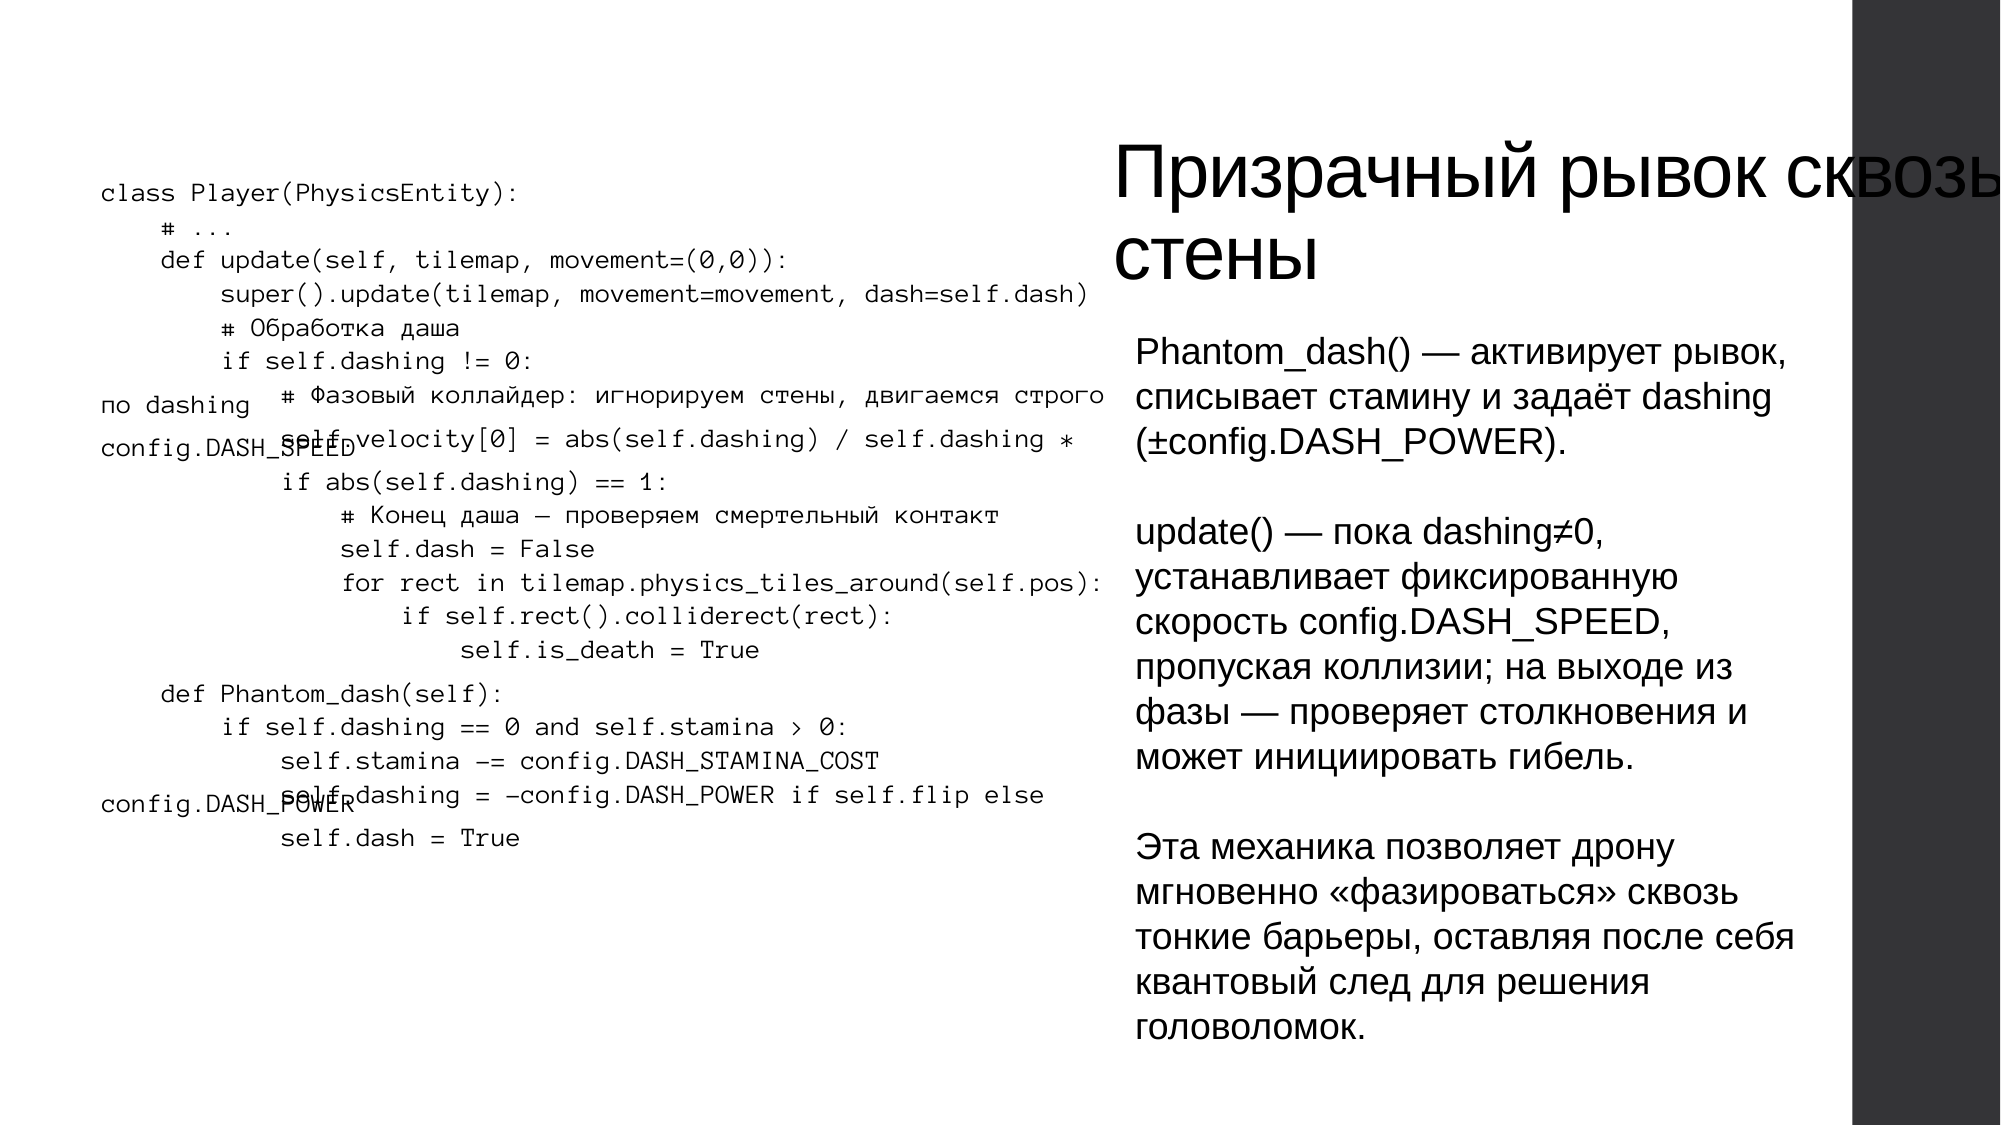

# Призрачный рывок сквозь стены
class Player(PhysicsEntity):
    # ...
    def update(self, tilemap, movement=(0,0)):
        super().update(tilemap, movement=movement, dash=self.dash)
        # Обработка даша
        if self.dashing != 0:
            # Фазовый коллайдер: игнорируем стены, двигаемся строго по dashing
            self.velocity[0] = abs(self.dashing) / self.dashing * config.DASH_SPEED
            if abs(self.dashing) == 1:
                # Конец даша — проверяем смертельный контакт
                self.dash = False
                for rect in tilemap.physics_tiles_around(self.pos):
                    if self.rect().colliderect(rect):
                        self.is_death = True
    def Phantom_dash(self):
        if self.dashing == 0 and self.stamina > 0:
            self.stamina -= config.DASH_STAMINA_COST
            self.dashing = -config.DASH_POWER if self.flip else config.DASH_POWER
            self.dash = True

Phantom_dash() — активирует рывок, списывает стамину и задаёт dashing (±config.DASH_POWER).
update() — пока dashing≠0, устанавливает фиксированную скорость config.DASH_SPEED, пропуская коллизии; на выходе из фазы — проверяет столкновения и может инициировать гибель.
Эта механика позволяет дрону мгновенно «фазироваться» сквозь тонкие барьеры, оставляя после себя квантовый след для решения головоломок.